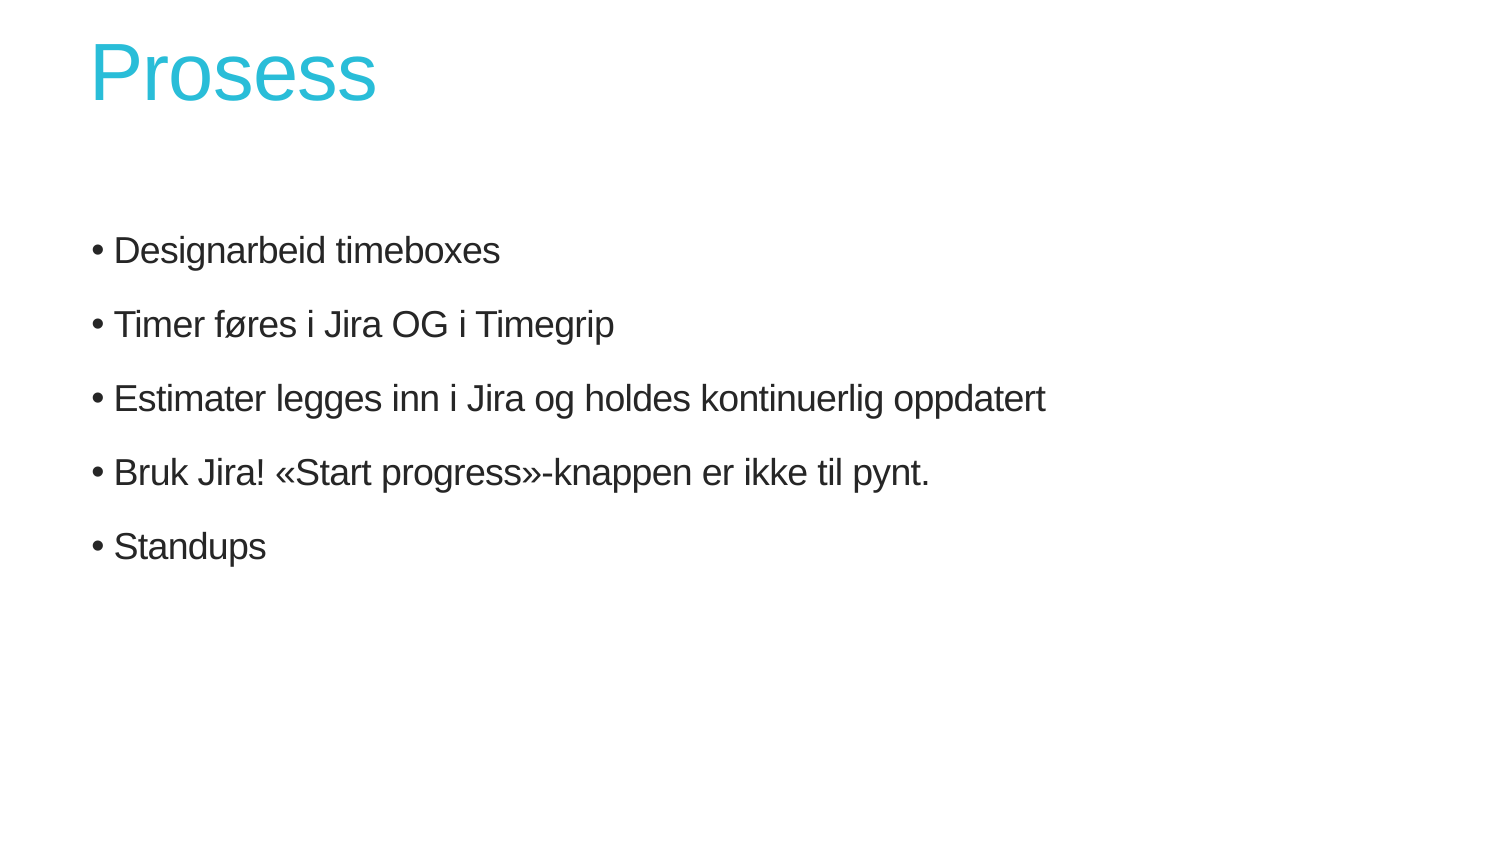

# Prosess
Designarbeid timeboxes
Timer føres i Jira OG i Timegrip
Estimater legges inn i Jira og holdes kontinuerlig oppdatert
Bruk Jira! «Start progress»-knappen er ikke til pynt.
Standups